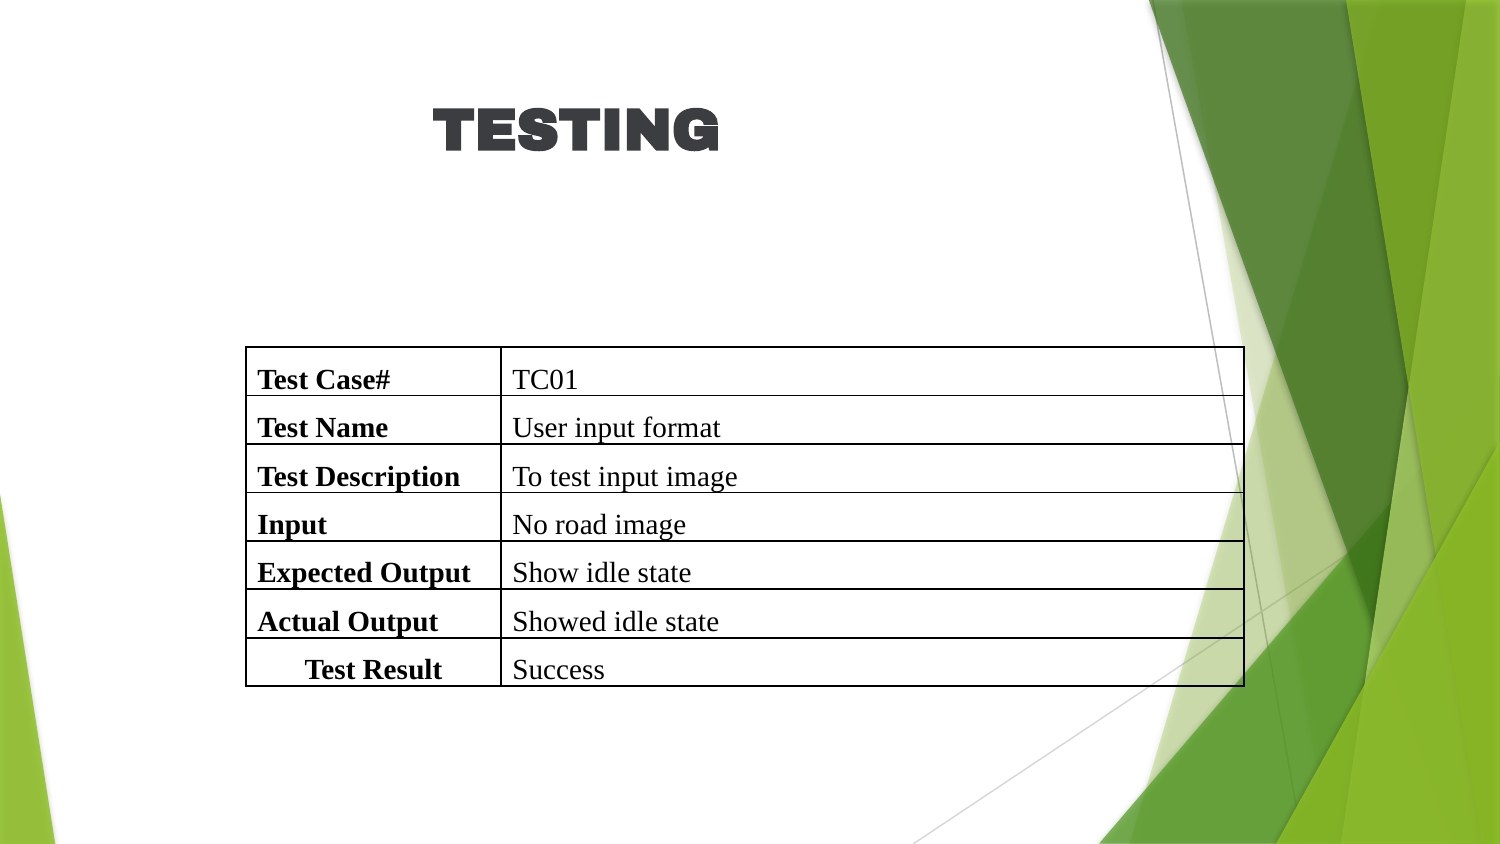

TESTING
| Test Case# | TC01 |
| --- | --- |
| Test Name | User input format |
| Test Description | To test input image |
| Input | No road image |
| Expected Output | Show idle state |
| Actual Output | Showed idle state |
| Test Result | Success |